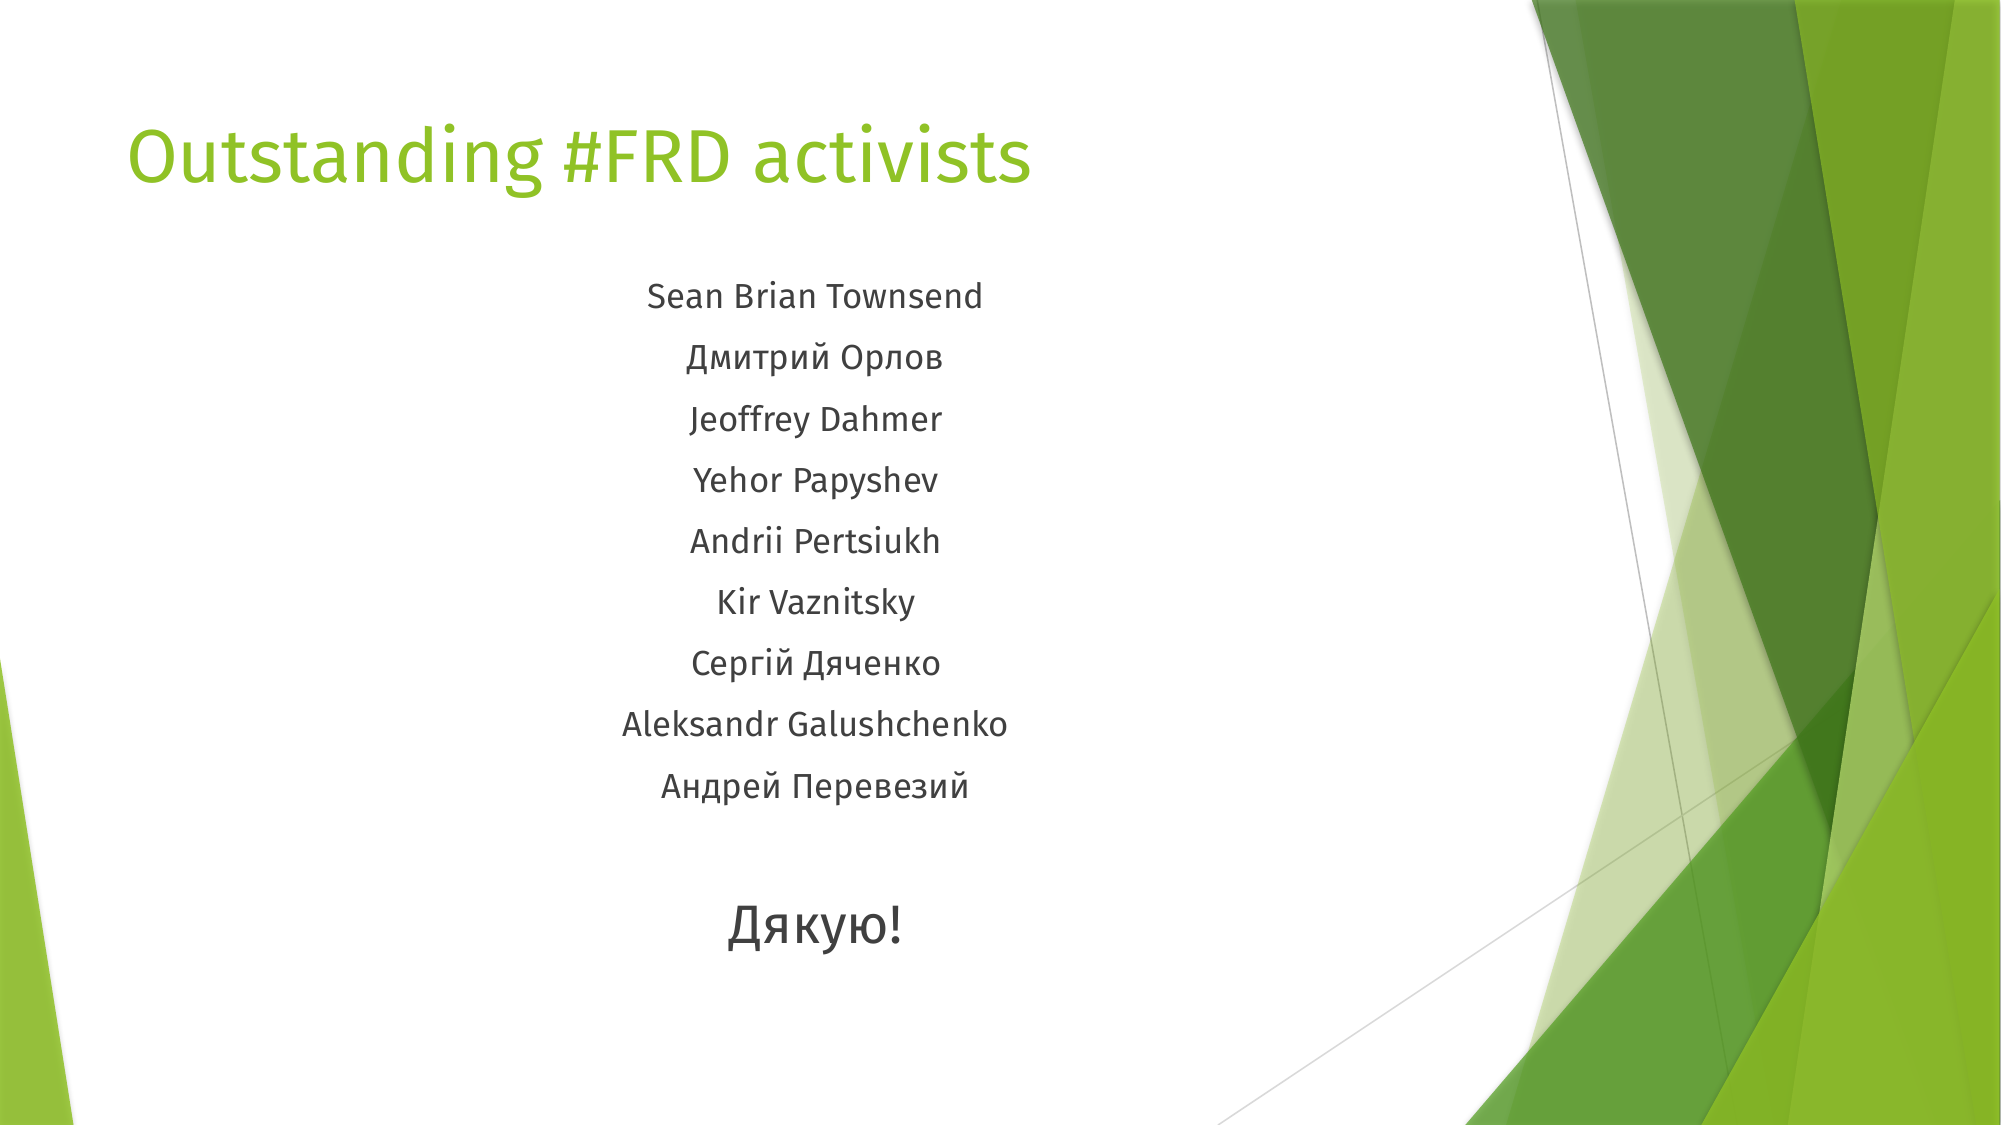

# Outstanding #FRD activists
Sean Brian Townsend
Дмитрий Орлов
Jeoffrey Dahmer
Yehor Papyshev
Andrii Pertsiukh
Kir Vaznitsky
Сергій Дяченко
Aleksandr Galushchenko
Андрей Перевезий
Дякую!